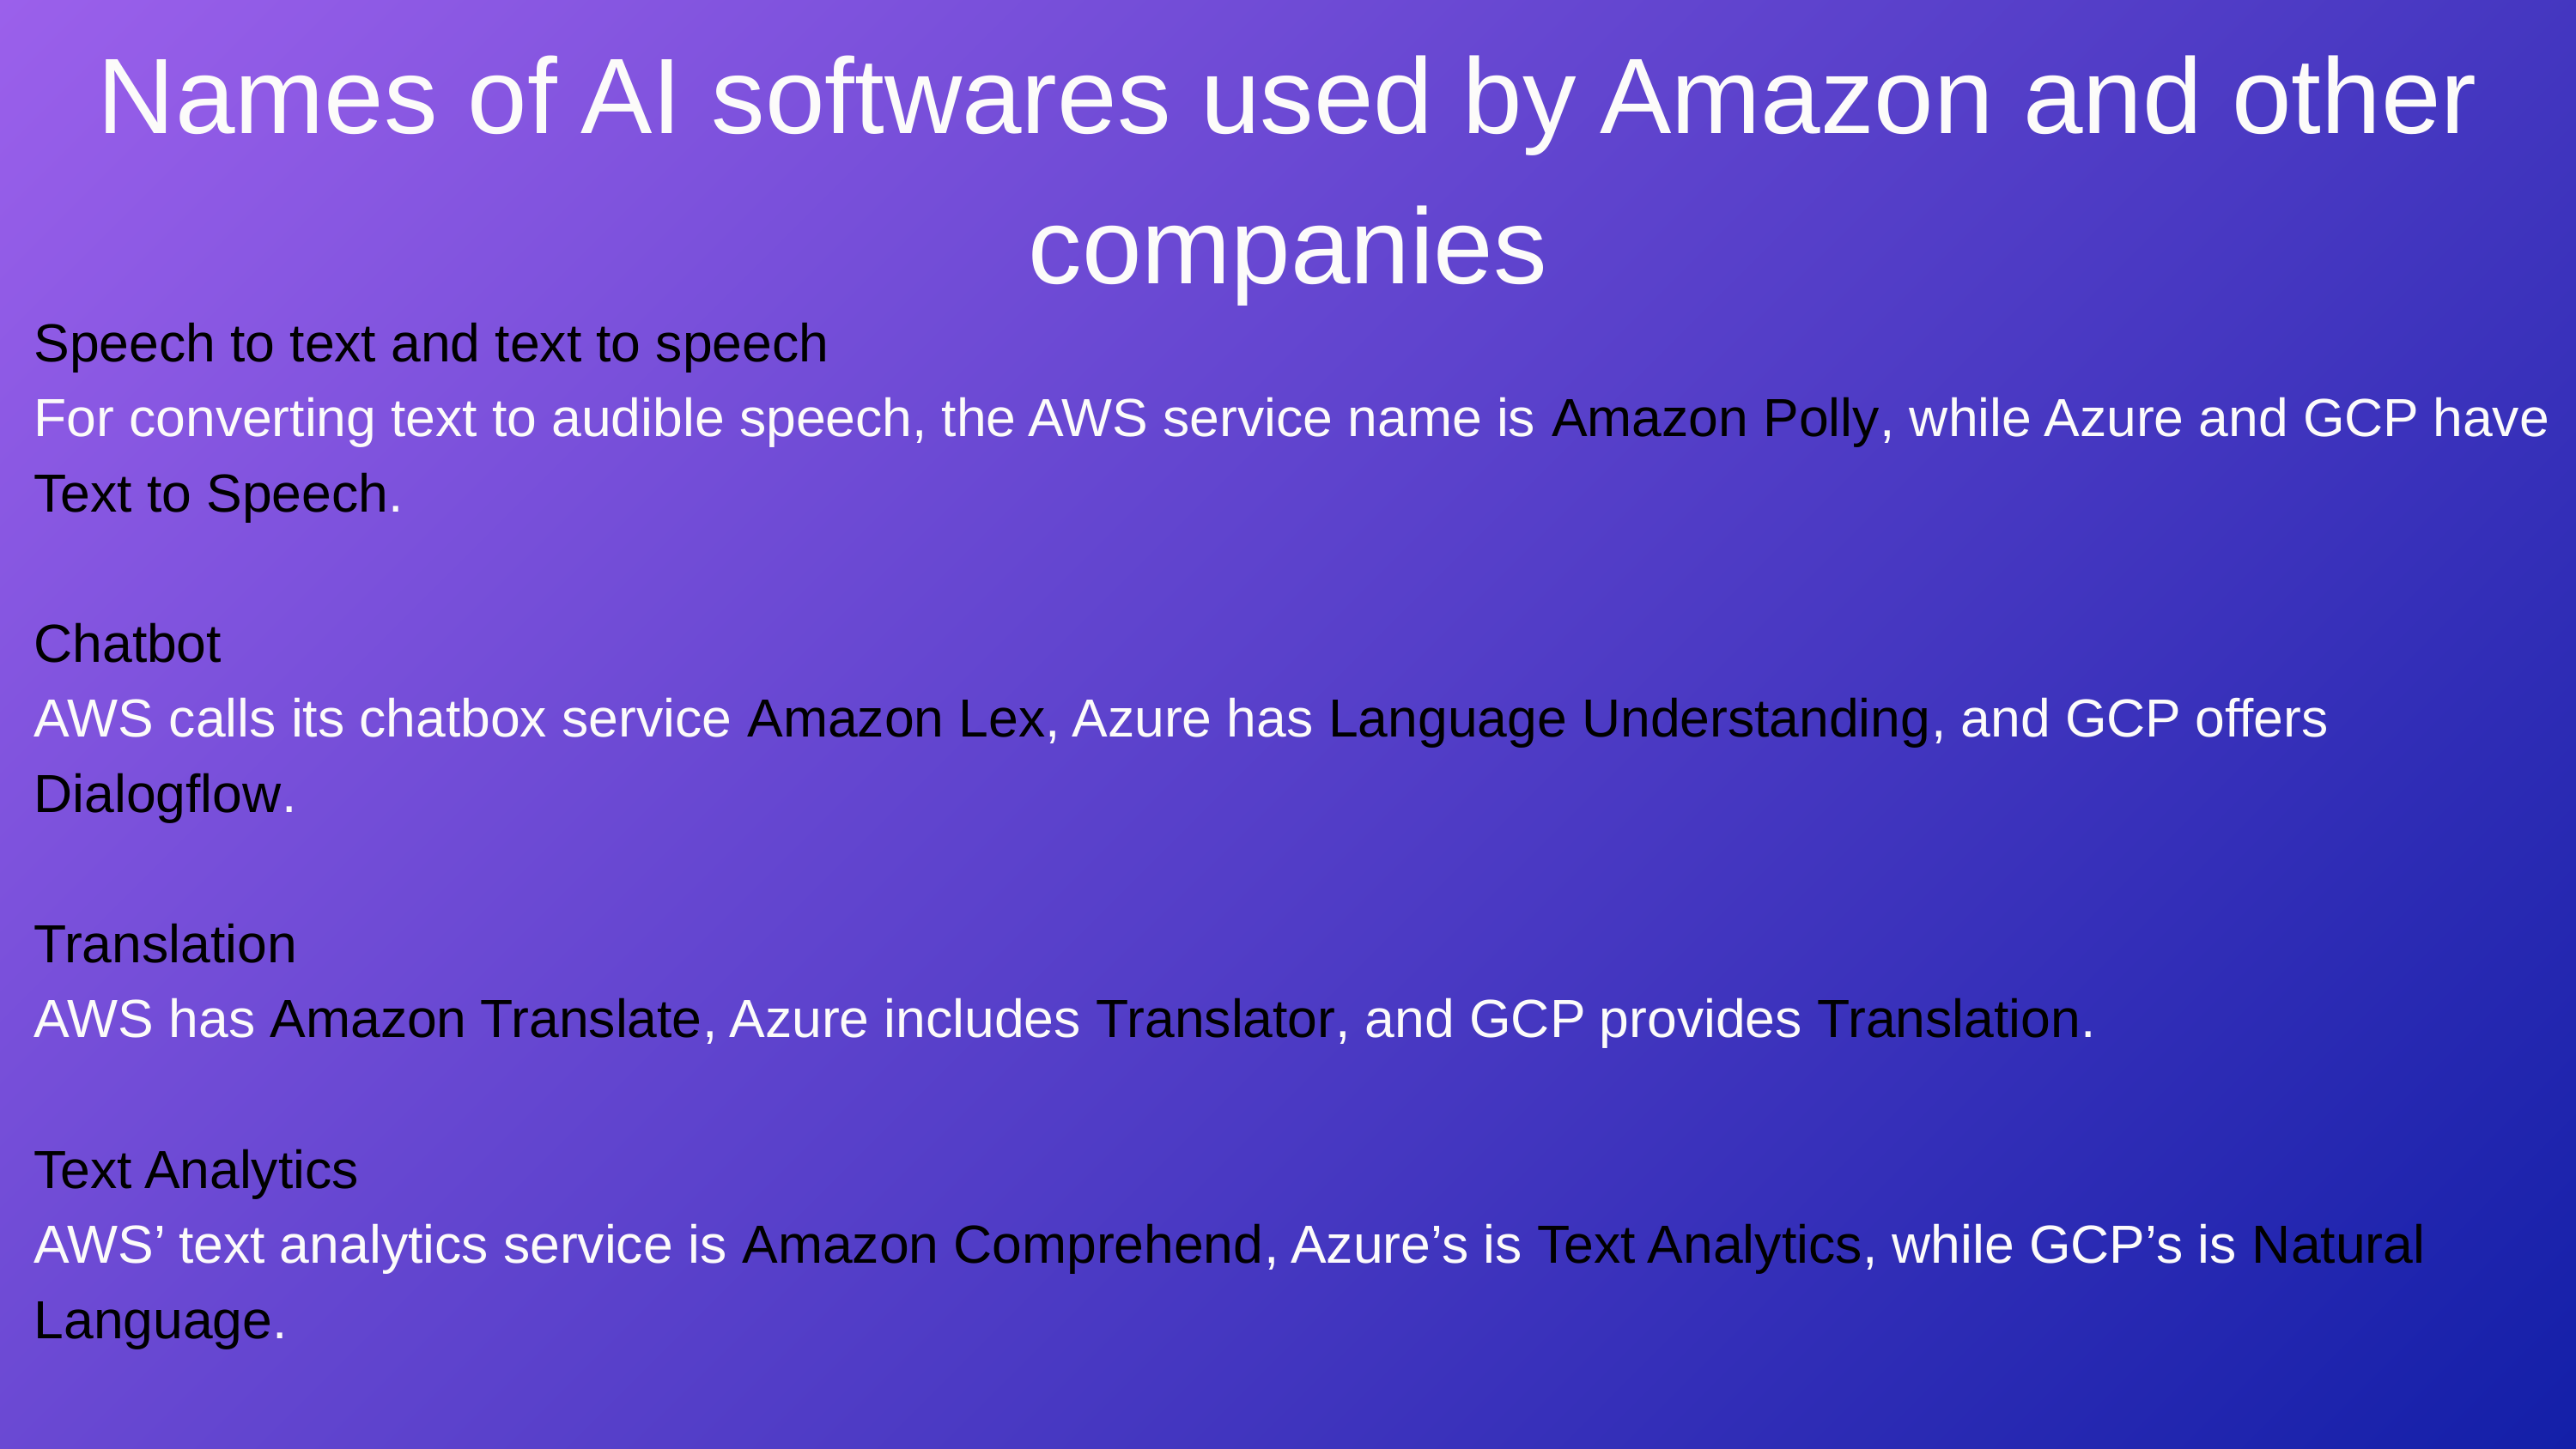

Names of AI softwares used by Amazon and other companies
Speech to text and text to speech
For converting text to audible speech, the AWS service name is Amazon Polly, while Azure and GCP have Text to Speech.

Chatbot
AWS calls its chatbox service Amazon Lex, Azure has Language Understanding, and GCP offers Dialogflow.

Translation
AWS has Amazon Translate, Azure includes Translator, and GCP provides Translation.

Text Analytics
AWS’ text analytics service is Amazon Comprehend, Azure’s is Text Analytics, while GCP’s is Natural Language.